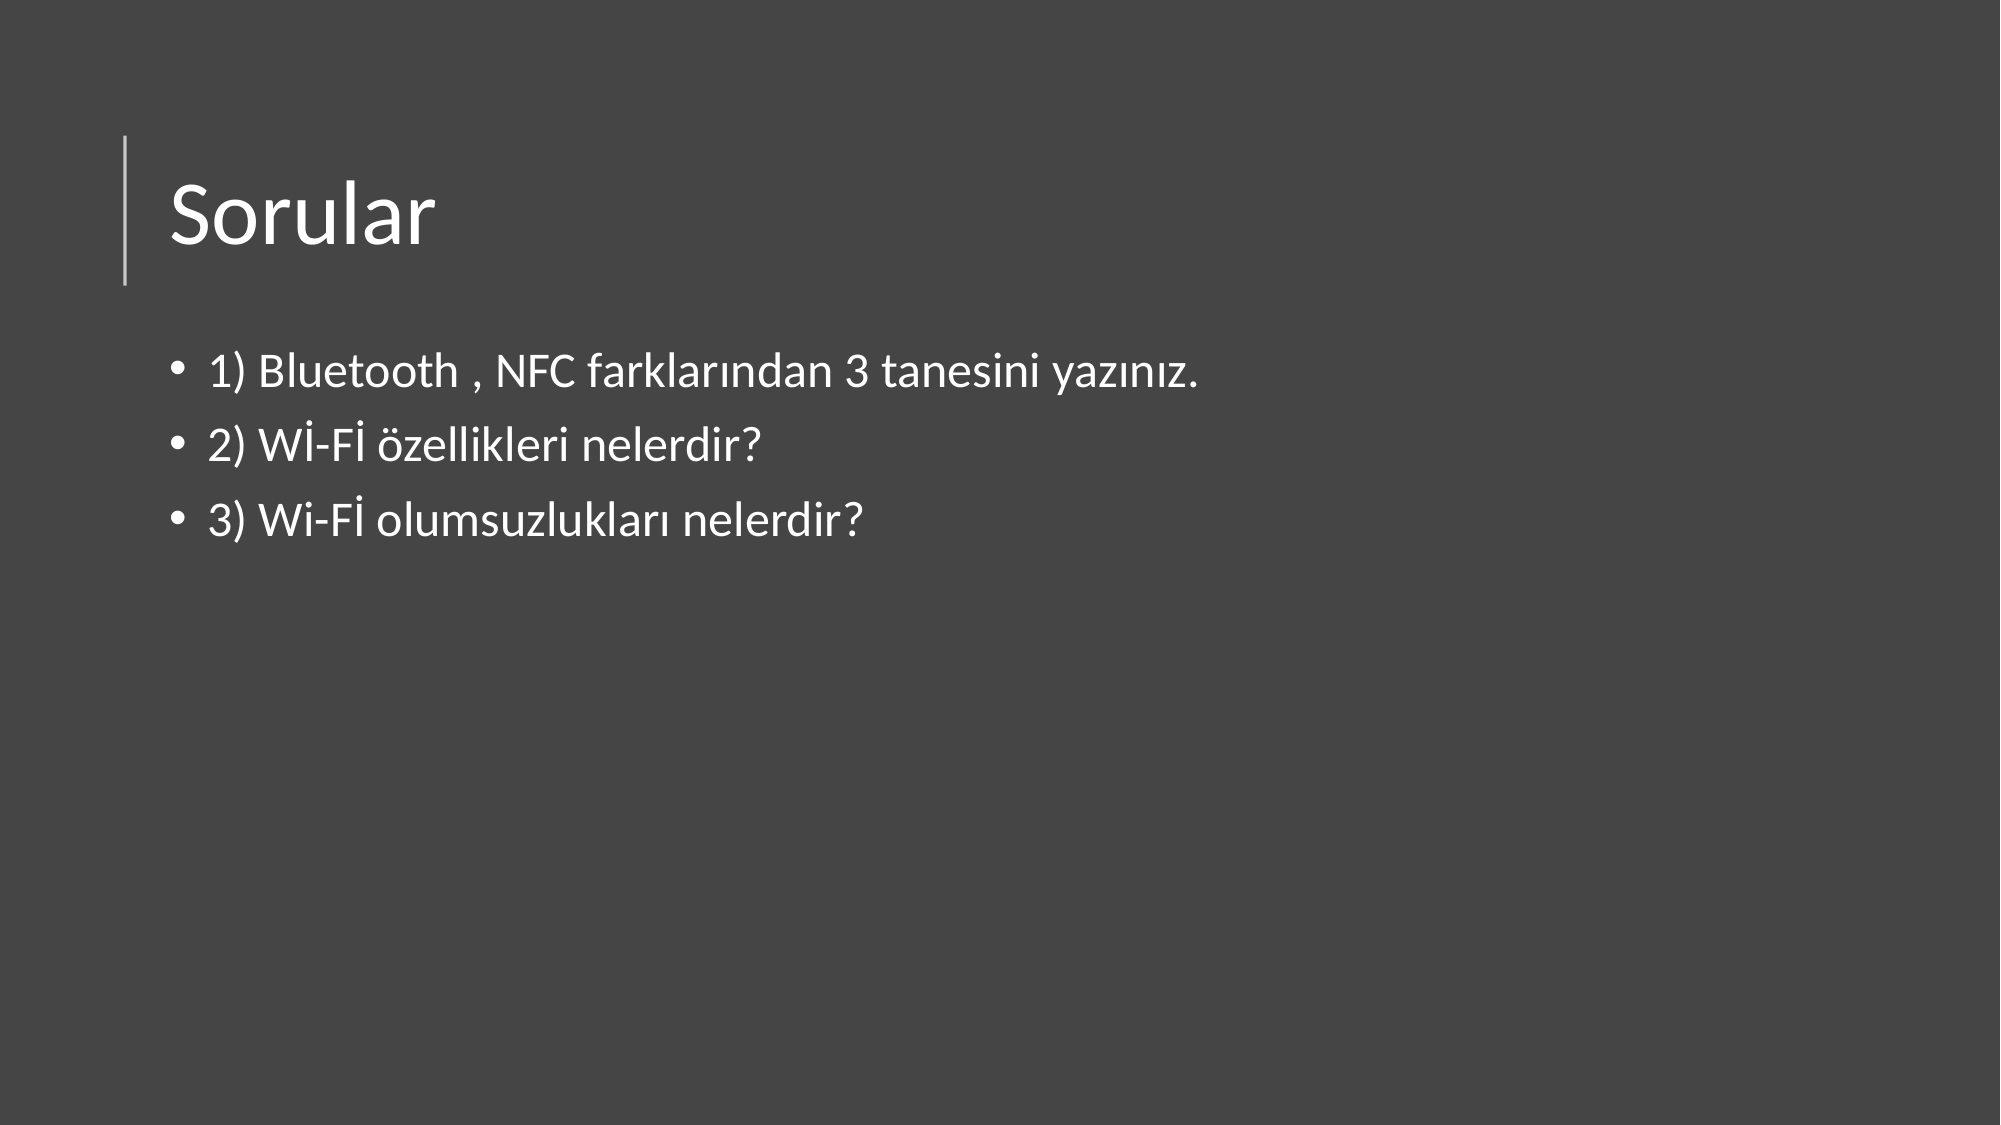

# Sorular
1) Bluetooth , NFC farklarından 3 tanesini yazınız.
2) Wİ-Fİ özellikleri nelerdir?
3) Wi-Fİ olumsuzlukları nelerdir?